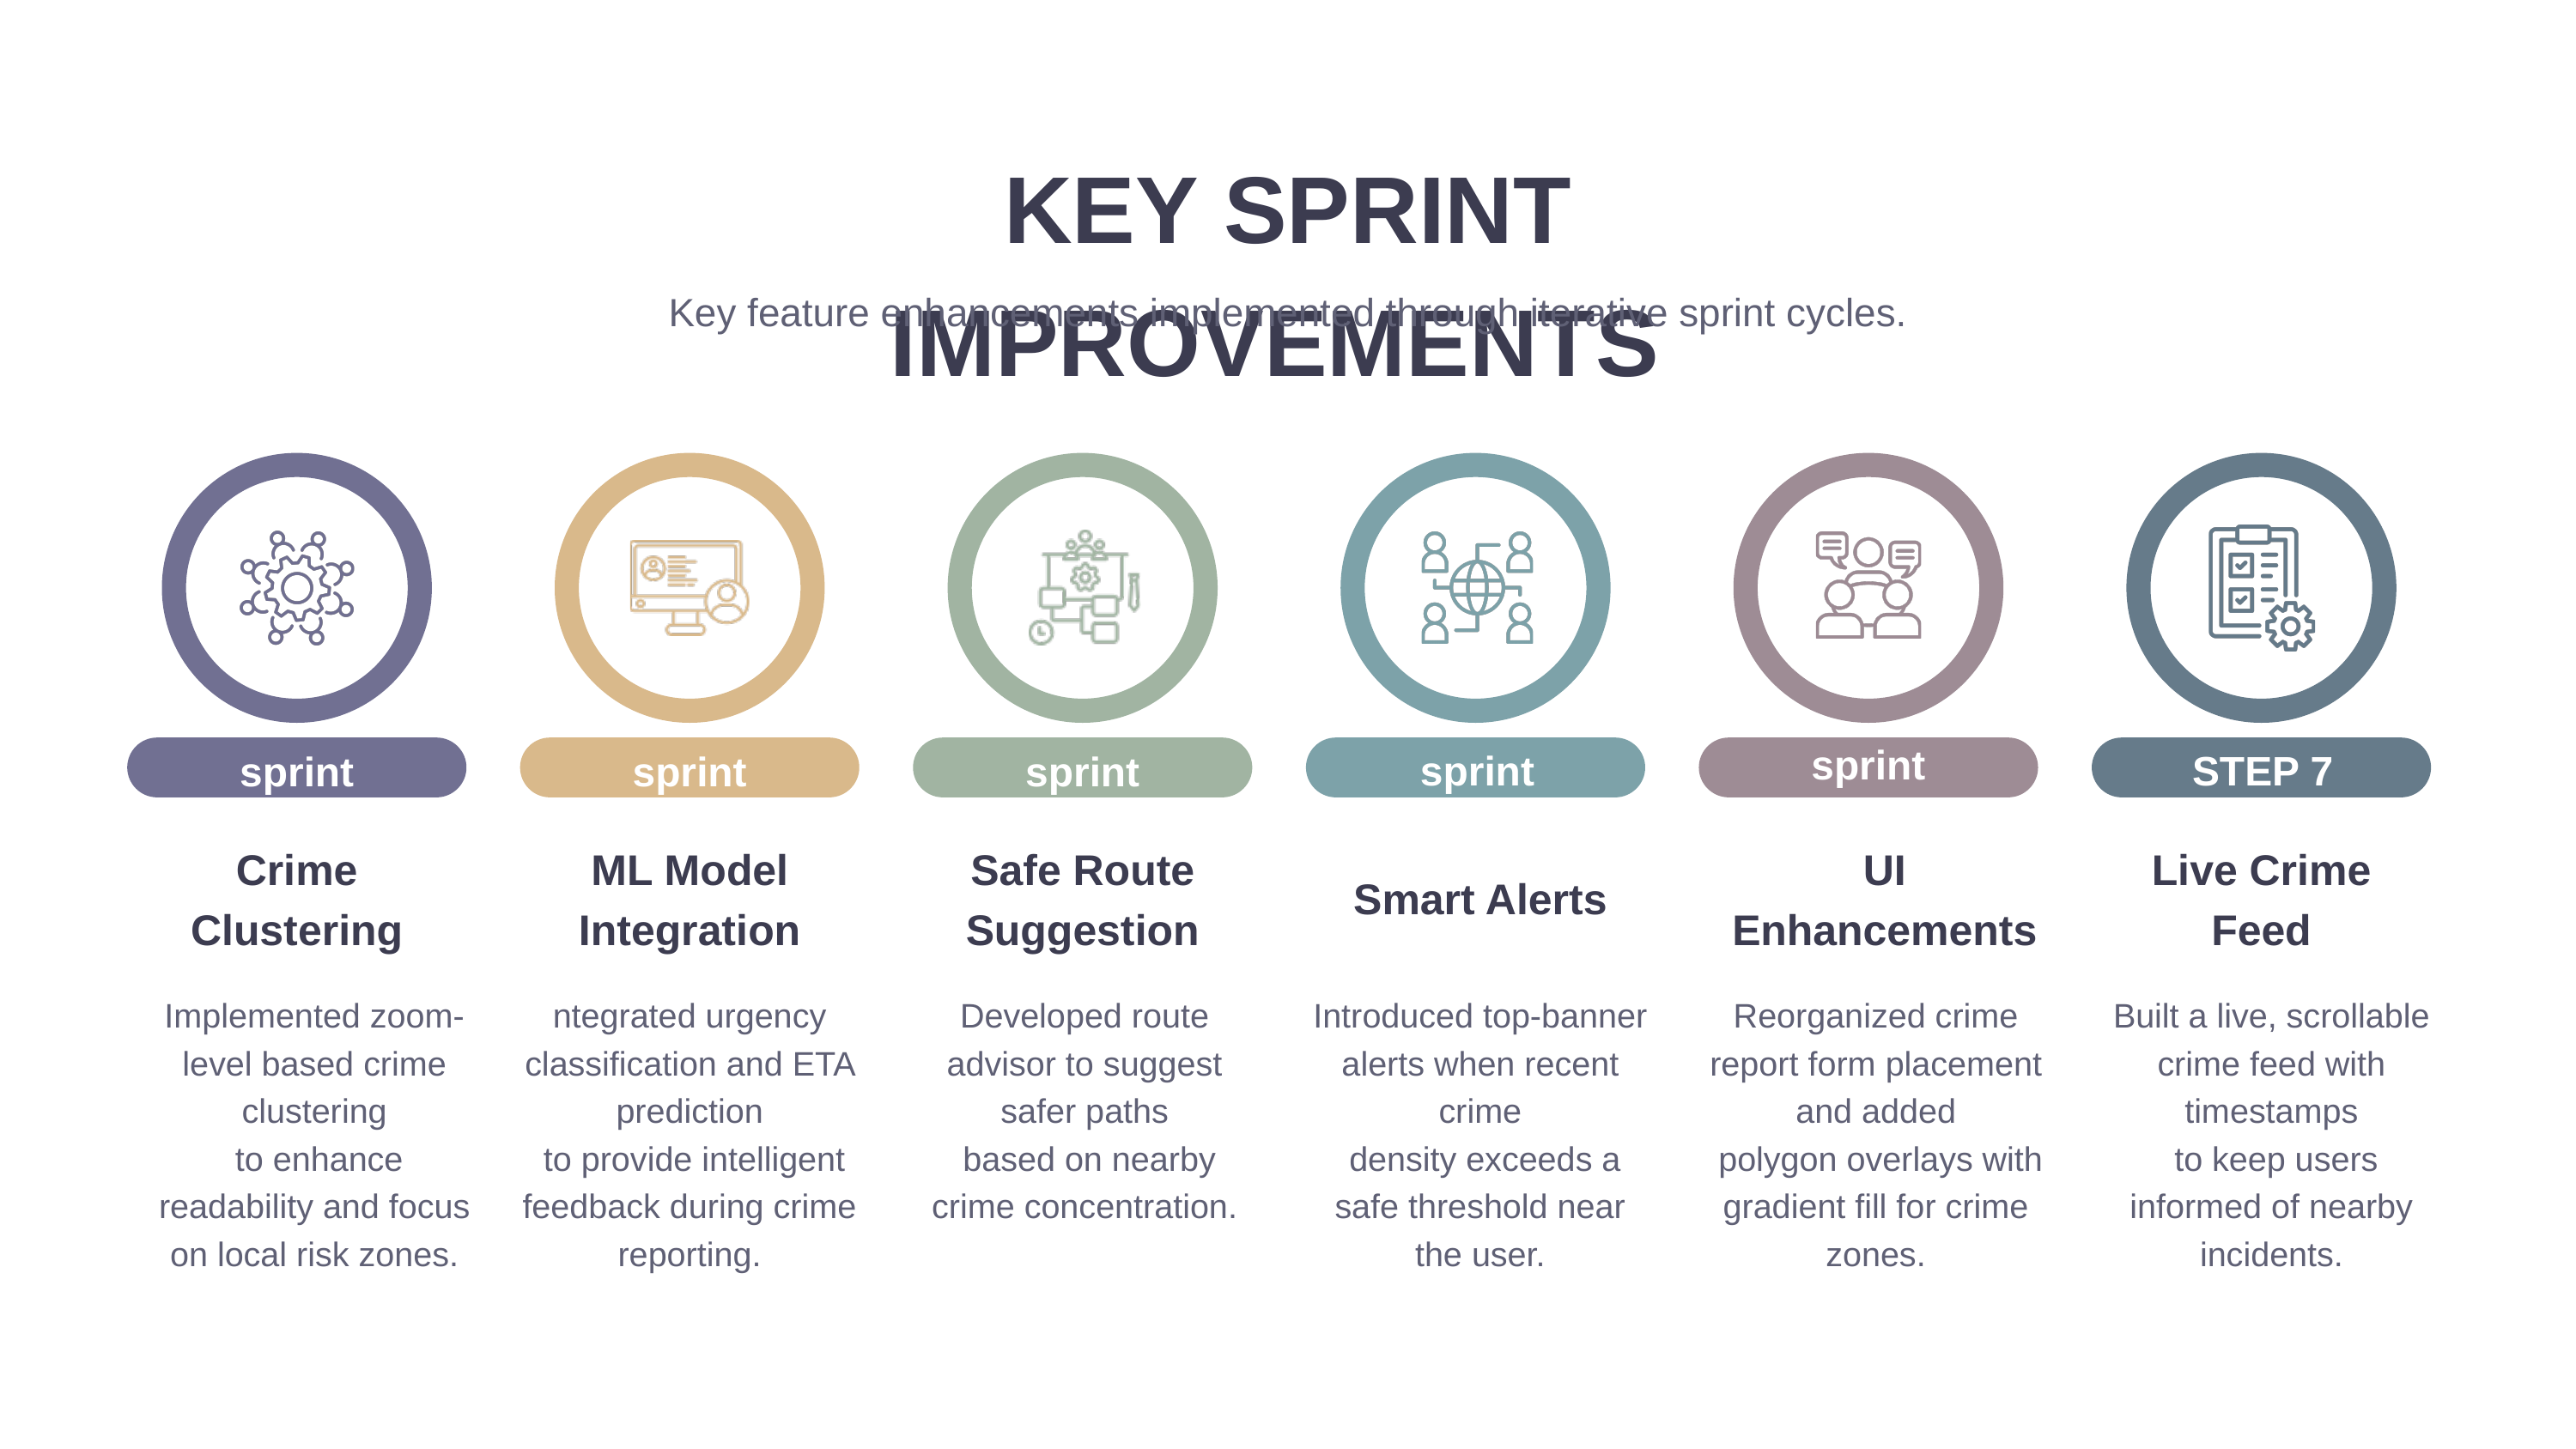

KEY SPRINT IMPROVEMENTS

Key feature enhancements implemented through iterative sprint cycles.

sprint 6
sprint 5
STEP 7
sprint 2

sprint 3
sprint 4
Crime Clustering
ML Model Integration
Safe Route Suggestion
UI Enhancements
Live Crime Feed
Smart Alerts
Implemented zoom-level based crime clustering
 to enhance readability and focus on local risk zones.

ntegrated urgency classification and ETA prediction
 to provide intelligent feedback during crime reporting.
Developed route advisor to suggest safer paths
 based on nearby crime concentration.
Introduced top-banner alerts when recent crime
 density exceeds a safe threshold near the user.
Reorganized crime report form placement and added
 polygon overlays with gradient fill for crime zones.
Built a live, scrollable crime feed with timestamps
 to keep users informed of nearby incidents.